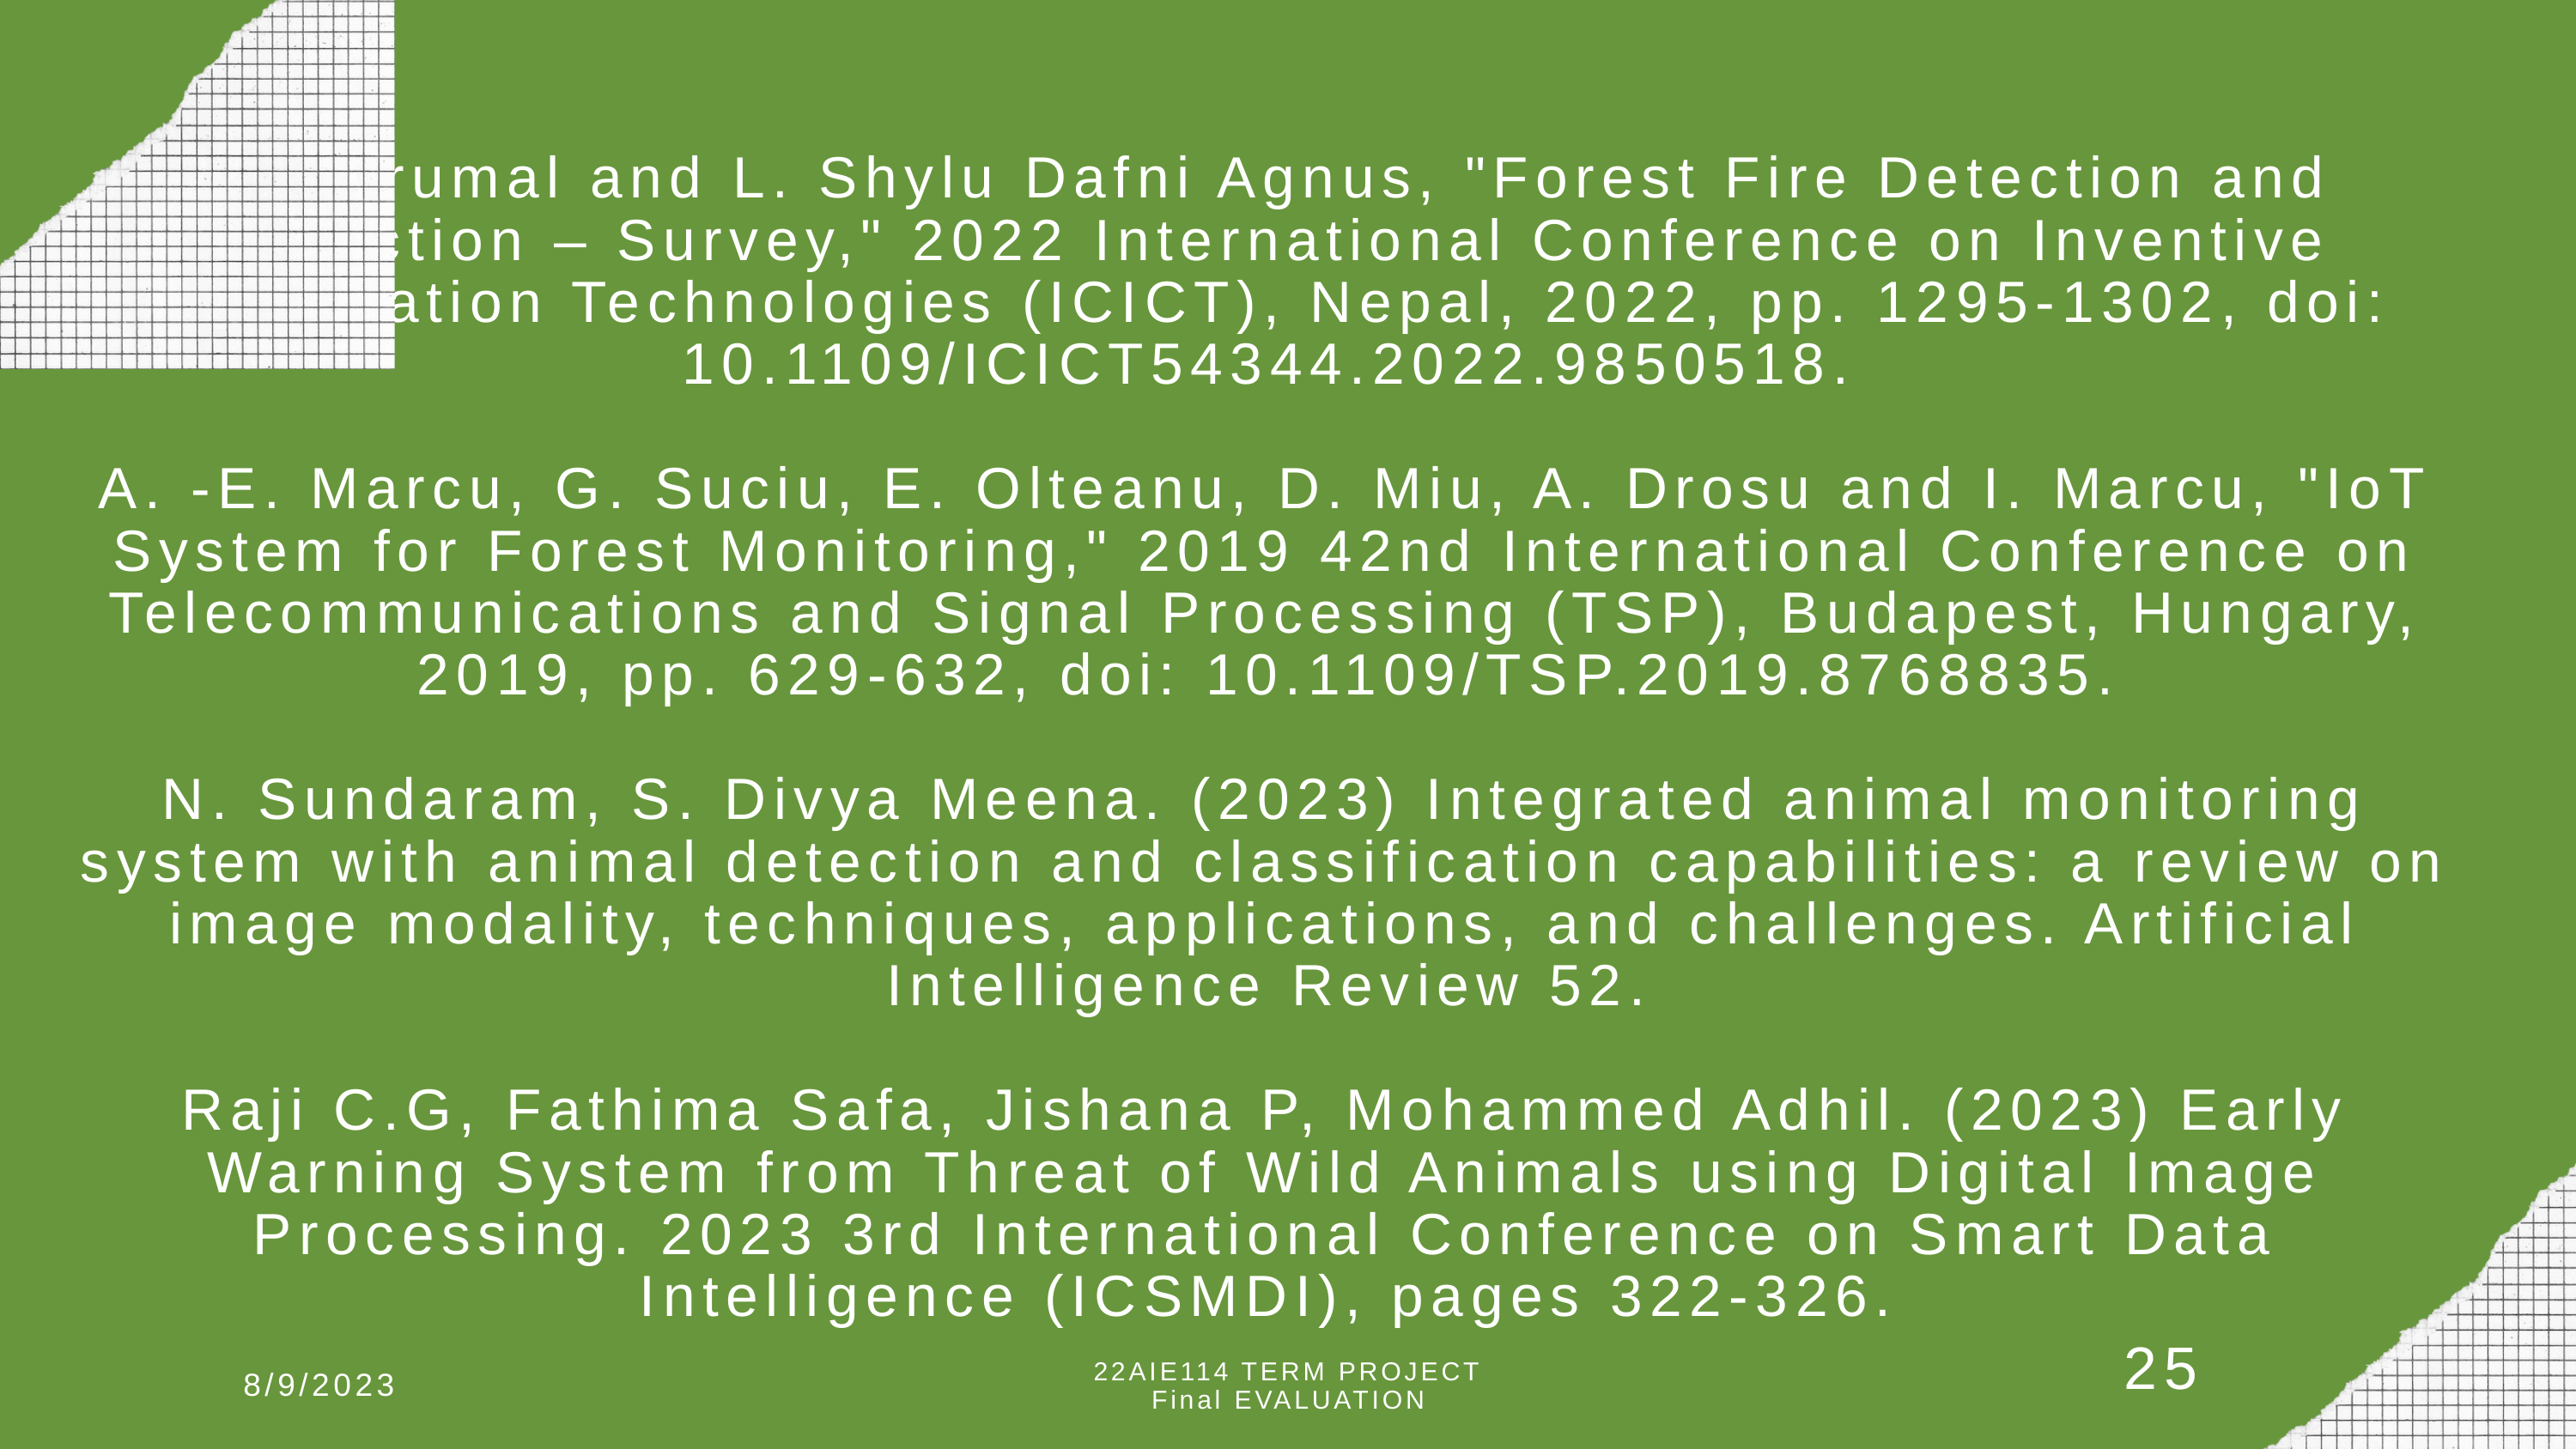

P. Thirumal and L. Shylu Dafni Agnus, "Forest Fire Detection and Prediction – Survey," 2022 International Conference on Inventive Computation Technologies (ICICT), Nepal, 2022, pp. 1295-1302, doi: 10.1109/ICICT54344.2022.9850518.

A. -E. Marcu, G. Suciu, E. Olteanu, D. Miu, A. Drosu and I. Marcu, "IoT System for Forest Monitoring," 2019 42nd International Conference on Telecommunications and Signal Processing (TSP), Budapest, Hungary, 2019, pp. 629-632, doi: 10.1109/TSP.2019.8768835.

N. Sundaram, S. Divya Meena. (2023) Integrated animal monitoring system with animal detection and classification capabilities: a review on image modality, techniques, applications, and challenges. Artificial Intelligence Review 52.

Raji C.G, Fathima Safa, Jishana P, Mohammed Adhil. (2023) Early Warning System from Threat of Wild Animals using Digital Image Processing. 2023 3rd International Conference on Smart Data Intelligence (ICSMDI), pages 322-326.

25
22AIE114 TERM PROJECT Final EVALUATION​
8/9/2023